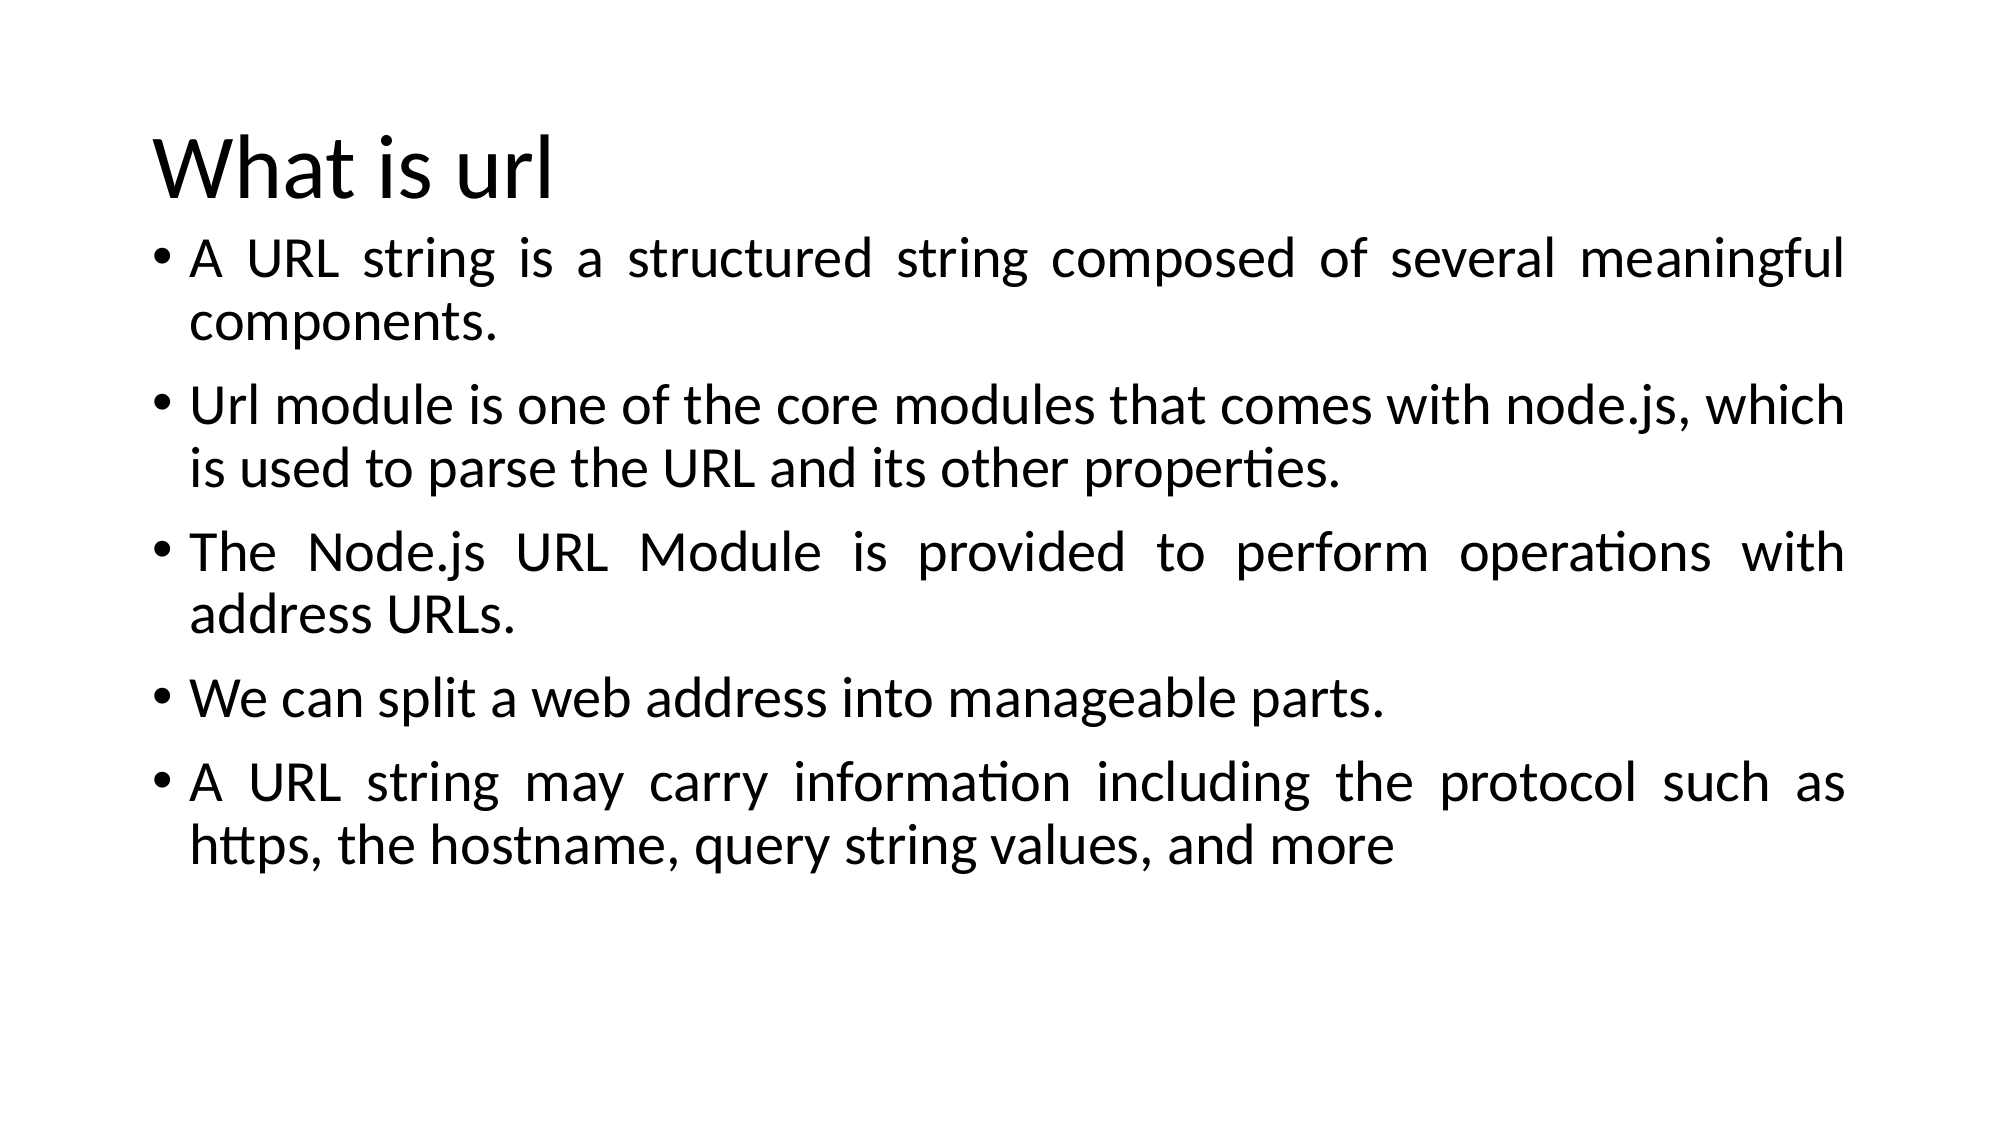

# What is url
A URL string is a structured string composed of several meaningful components.
Url module is one of the core modules that comes with node.js, which is used to parse the URL and its other properties.
The Node.js URL Module is provided to perform operations with address URLs.
We can split a web address into manageable parts.
A URL string may carry information including the protocol such as https, the hostname, query string values, and more